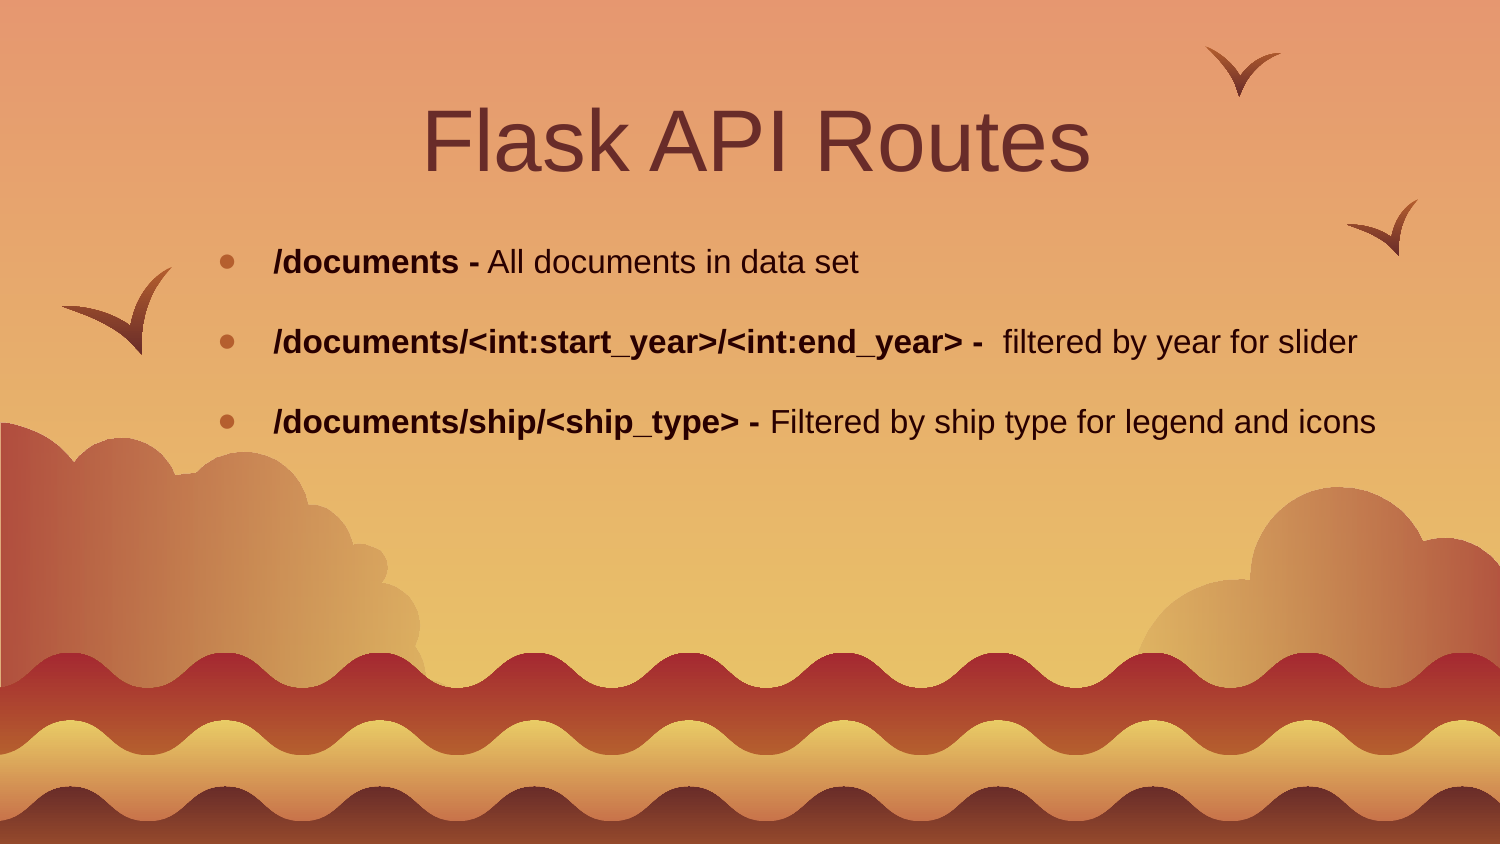

# Flask API Routes
/documents - All documents in data set

/documents/<int:start_year>/<int:end_year> -  filtered by year for slider

/documents/ship/<ship_type> - Filtered by ship type for legend and icons